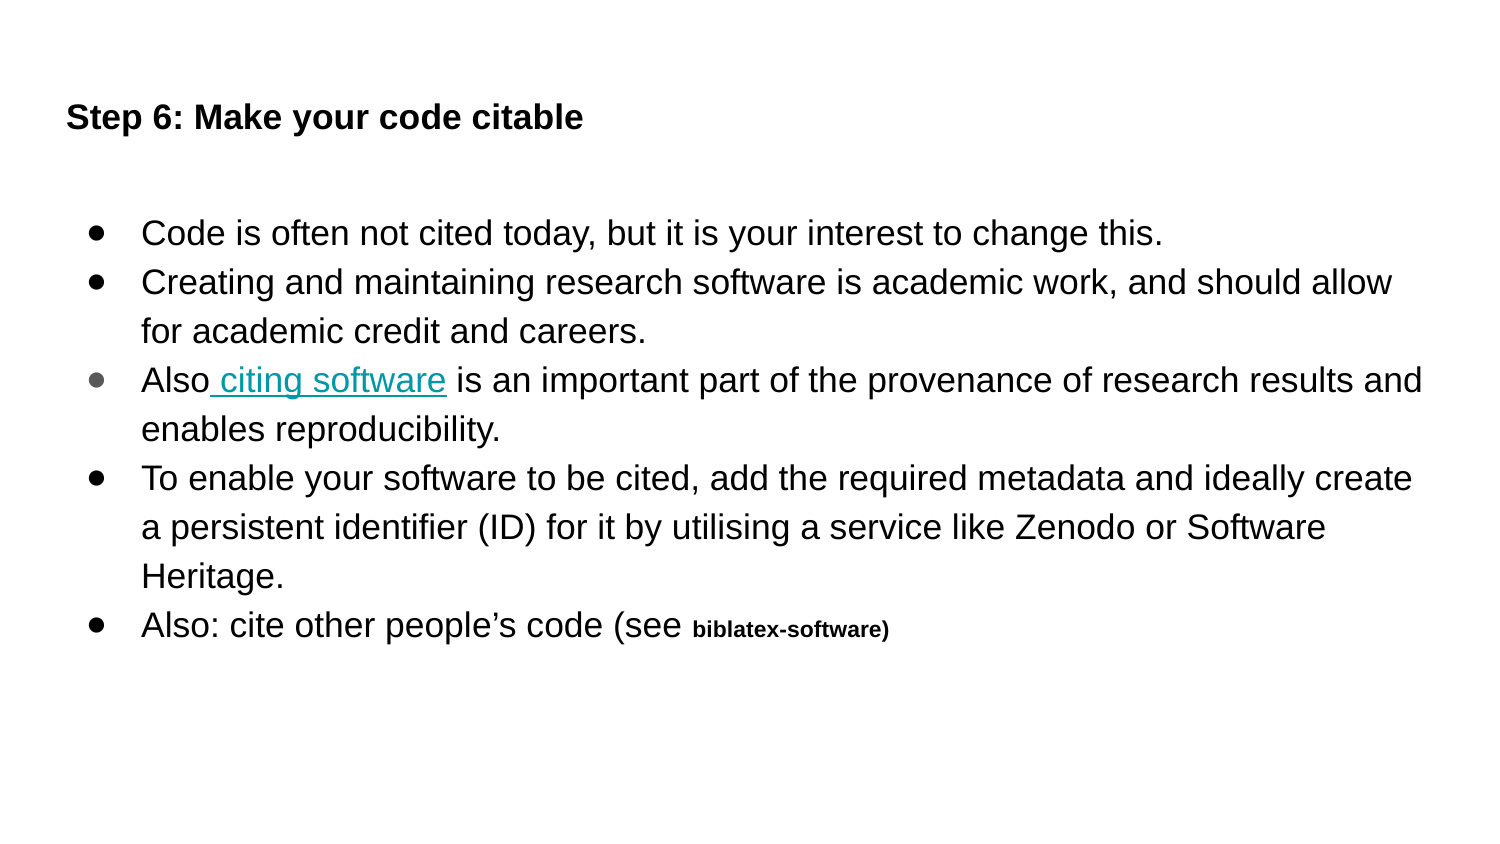

# Step 6: Make your code citable
Code is often not cited today, but it is your interest to change this.
Creating and maintaining research software is academic work, and should allow for academic credit and careers.
Also citing software is an important part of the provenance of research results and enables reproducibility.
To enable your software to be cited, add the required metadata and ideally create a persistent identifier (ID) for it by utilising a service like Zenodo or Software Heritage.
Also: cite other people’s code (see biblatex-software)